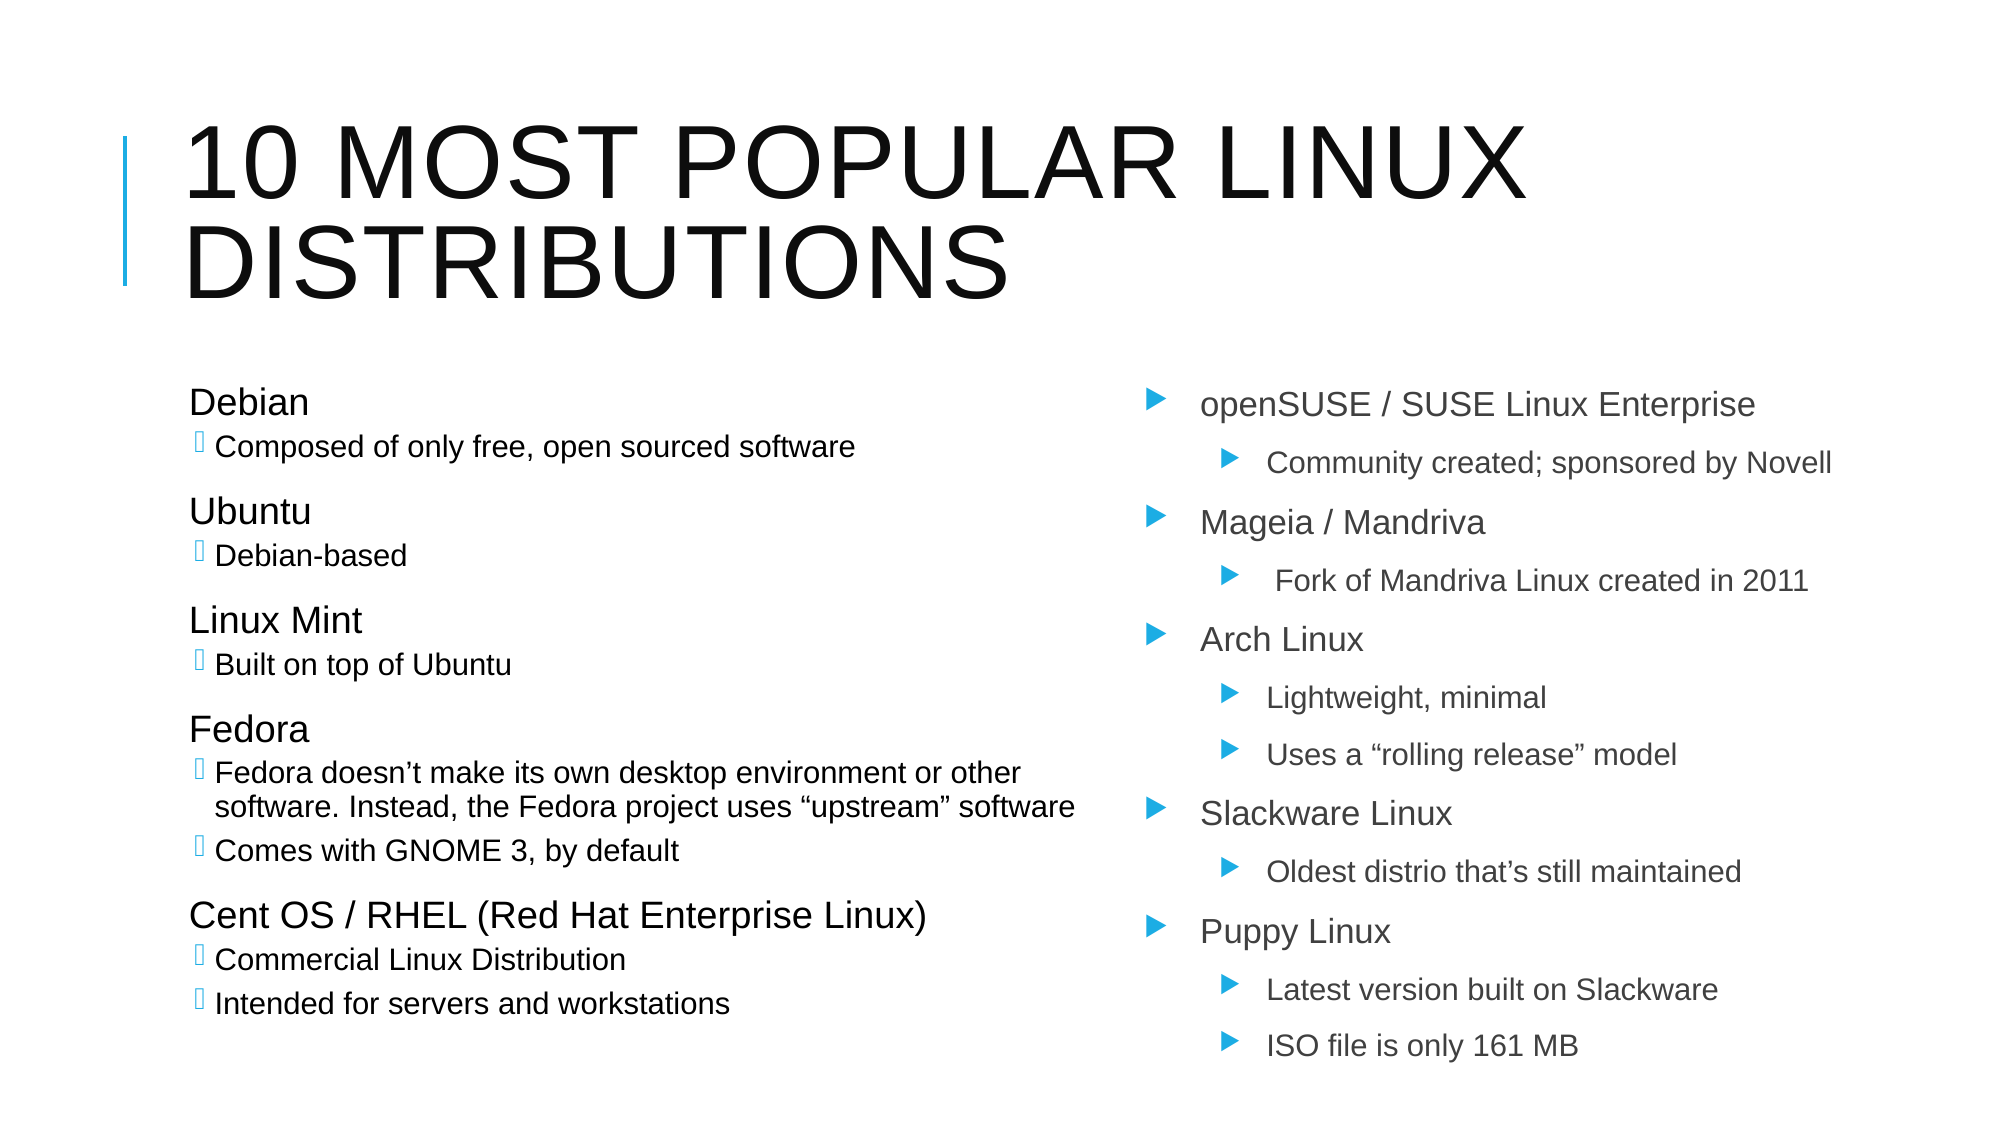

# 10 Most Popular Linux Distributions
openSUSE / SUSE Linux Enterprise
Community created; sponsored by Novell
Mageia / Mandriva
 Fork of Mandriva Linux created in 2011
Arch Linux
Lightweight, minimal
Uses a “rolling release” model
Slackware Linux
Oldest distrio that’s still maintained
Puppy Linux
Latest version built on Slackware
ISO file is only 161 MB

Debian
Composed of only free, open sourced software
Ubuntu
Debian-based
Linux Mint
Built on top of Ubuntu
Fedora
Fedora doesn’t make its own desktop environment or other
software. Instead, the Fedora project uses “upstream” software
Comes with GNOME 3, by default
Cent OS / RHEL (Red Hat Enterprise Linux)
Commercial Linux Distribution
Intended for servers and workstations